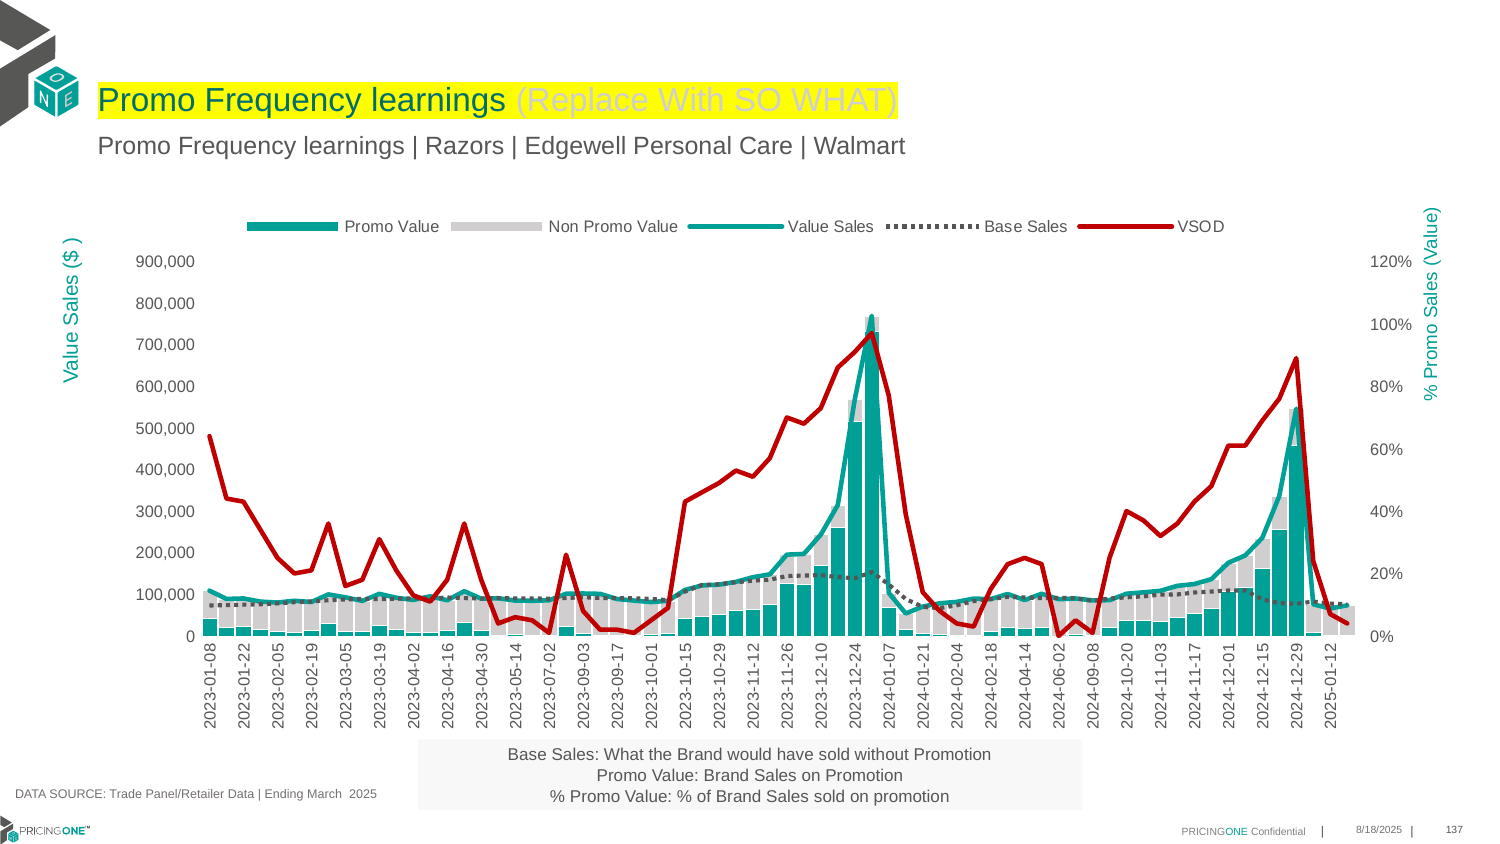

# Promo Frequency learnings (Replace With SO WHAT)
Promo Frequency learnings | Razors | Edgewell Personal Care | Walmart

### Chart

| Category | Promo Value | Non Promo Value | Value Sales | Base Sales | VSOD |
|---|---|---|---|---|---|
| 44934 | 42452.0 | 66408.0 | 108860.0 | 73169.0 | 0.64 |
| 44941 | 21005.0 | 67865.0 | 88870.0 | 73943.0 | 0.44 |
| 44948 | 22600.0 | 67393.0 | 89993.0 | 75107.0 | 0.43 |
| 44955 | 15098.0 | 67451.0 | 82549.0 | 76059.0 | 0.34 |
| 44962 | 10905.0 | 69267.0 | 80172.0 | 78172.0 | 0.25 |
| 44969 | 9902.0 | 74626.0 | 84528.0 | 81031.0 | 0.2 |
| 44976 | 13313.0 | 68126.0 | 81439.0 | 82829.0 | 0.21 |
| 44983 | 29457.0 | 70310.0 | 99767.0 | 85707.0 | 0.36 |
| 44990 | 12281.0 | 80423.0 | 92704.0 | 87730.0 | 0.16 |
| 44997 | 12400.0 | 71738.0 | 84138.0 | 89193.0 | 0.18 |
| 45004 | 26712.0 | 74299.0 | 101011.0 | 88494.0 | 0.31 |
| 45011 | 16837.0 | 74837.0 | 91674.0 | 89245.0 | 0.21 |
| 45018 | 9033.0 | 77387.0 | 86420.0 | 90383.0 | 0.13 |
| 45025 | 9138.0 | 86179.0 | 95317.0 | 90050.0 | 0.11 |
| 45032 | 12862.0 | 72955.0 | 85817.0 | 92308.0 | 0.18 |
| 45039 | 33527.0 | 73785.0 | 107312.0 | 90830.0 | 0.36 |
| 45046 | 13219.0 | 76399.0 | 89618.0 | 89736.0 | 0.18 |
| 45053 | 2003.0 | 88592.0 | 90595.0 | 90933.0 | 0.04 |
| 45060 | 3035.0 | 82075.0 | 85110.0 | 90238.0 | 0.06 |
| 45067 | 2768.0 | 81758.0 | 84526.0 | 90116.0 | 0.05 |
| 45109 | 671.0 | 84982.0 | 85653.0 | 89302.0 | 0.01 |
| 45130 | 23168.0 | 78242.0 | 101410.0 | 91080.0 | 0.26 |
| 45172 | 6299.0 | 95633.0 | 101932.0 | 92951.0 | 0.08 |
| 45179 | 2328.0 | 98772.0 | 101100.0 | 91326.0 | 0.02 |
| 45186 | 1491.0 | 87224.0 | 88715.0 | 90834.0 | 0.02 |
| 45193 | 1006.0 | 83940.0 | 84946.0 | 90292.0 | 0.01 |
| 45200 | 3821.0 | 77500.0 | 81321.0 | 88872.0 | 0.05 |
| 45207 | 7302.0 | 77036.0 | 84338.0 | 85852.0 | 0.09 |
| 45214 | 41486.0 | 68899.0 | 110385.0 | 106593.0 | 0.43 |
| 45221 | 48060.0 | 73325.0 | 121385.0 | 122339.0 | 0.46 |
| 45228 | 52758.0 | 70397.0 | 123155.0 | 124227.0 | 0.49 |
| 45235 | 60694.0 | 69127.0 | 129821.0 | 129053.0 | 0.53 |
| 45242 | 63375.0 | 77759.0 | 141134.0 | 132854.0 | 0.51 |
| 45249 | 75506.0 | 72492.0 | 147998.0 | 134954.0 | 0.57 |
| 45256 | 126668.0 | 68645.0 | 195313.0 | 144132.0 | 0.7 |
| 45263 | 124147.0 | 72768.0 | 196915.0 | 145114.0 | 0.68 |
| 45270 | 169430.0 | 73913.0 | 243343.0 | 145982.0 | 0.73 |
| 45277 | 260071.0 | 54443.0 | 314514.0 | 141414.0 | 0.86 |
| 45284 | 515709.0 | 53301.0 | 569010.0 | 138671.0 | 0.91 |
| 45291 | 731707.0 | 37537.0 | 769244.0 | 153405.0 | 0.97 |
| 45298 | 67755.0 | 35710.0 | 103465.0 | 123654.0 | 0.77 |
| 45305 | 15925.0 | 38126.0 | 54051.0 | 88674.0 | 0.39 |
| 45312 | 6050.0 | 64526.0 | 70576.0 | 69889.0 | 0.14 |
| 45319 | 3232.0 | 75213.0 | 78445.0 | 66710.0 | 0.08 |
| 45326 | 1874.0 | 79866.0 | 81740.0 | 73711.0 | 0.04 |
| 45333 | 1706.0 | 88059.0 | 89765.0 | 83836.0 | 0.03 |
| 45340 | 11461.0 | 76929.0 | 88390.0 | 88602.0 | 0.15 |
| 45354 | 20067.0 | 80667.0 | 100734.0 | 94025.0 | 0.23 |
| 45396 | 19375.0 | 66806.0 | 86181.0 | 92437.0 | 0.25 |
| 45438 | 19682.0 | 81620.0 | 101302.0 | 90880.0 | 0.23 |
| 45445 | 98.0 | 88257.0 | 88355.0 | 91458.0 | 0.0 |
| 45515 | 4099.0 | 85783.0 | 89882.0 | 90891.0 | 0.05 |
| 45543 | 712.0 | 84818.0 | 85530.0 | 84403.0 | 0.01 |
| 45578 | 19913.0 | 66006.0 | 85919.0 | 89842.0 | 0.25 |
| 45585 | 38222.0 | 63165.0 | 101387.0 | 92649.0 | 0.4 |
| 45592 | 37545.0 | 67202.0 | 104747.0 | 95191.0 | 0.37 |
| 45599 | 34961.0 | 73555.0 | 108516.0 | 99206.0 | 0.32 |
| 45606 | 44319.0 | 76113.0 | 120432.0 | 99677.0 | 0.36 |
| 45613 | 53538.0 | 71069.0 | 124607.0 | 104361.0 | 0.43 |
| 45620 | 66493.0 | 69944.0 | 136437.0 | 106570.0 | 0.48 |
| 45627 | 107195.0 | 68462.0 | 175657.0 | 109133.0 | 0.61 |
| 45634 | 117801.0 | 75628.0 | 193429.0 | 109338.0 | 0.61 |
| 45641 | 162782.0 | 72803.0 | 235585.0 | 88019.0 | 0.69 |
| 45648 | 255107.0 | 80857.0 | 335964.0 | 78874.0 | 0.76 |
| 45655 | 457574.0 | 88548.0 | 546122.0 | 77256.0 | 0.89 |
| 45662 | 8791.0 | 67225.0 | 76016.0 | 82510.0 | 0.24 |
| 45669 | 2066.0 | 63850.0 | 65916.0 | 77733.0 | 0.07 |
| 45676 | 1129.0 | 72422.0 | 73551.0 | 75849.0 | 0.04 |
% Promo Sales (Value)
Value Sales ($ )
Base Sales: What the Brand would have sold without Promotion
Promo Value: Brand Sales on Promotion
% Promo Value: % of Brand Sales sold on promotion
DATA SOURCE: Trade Panel/Retailer Data | Ending March  2025

8/18/2025
137